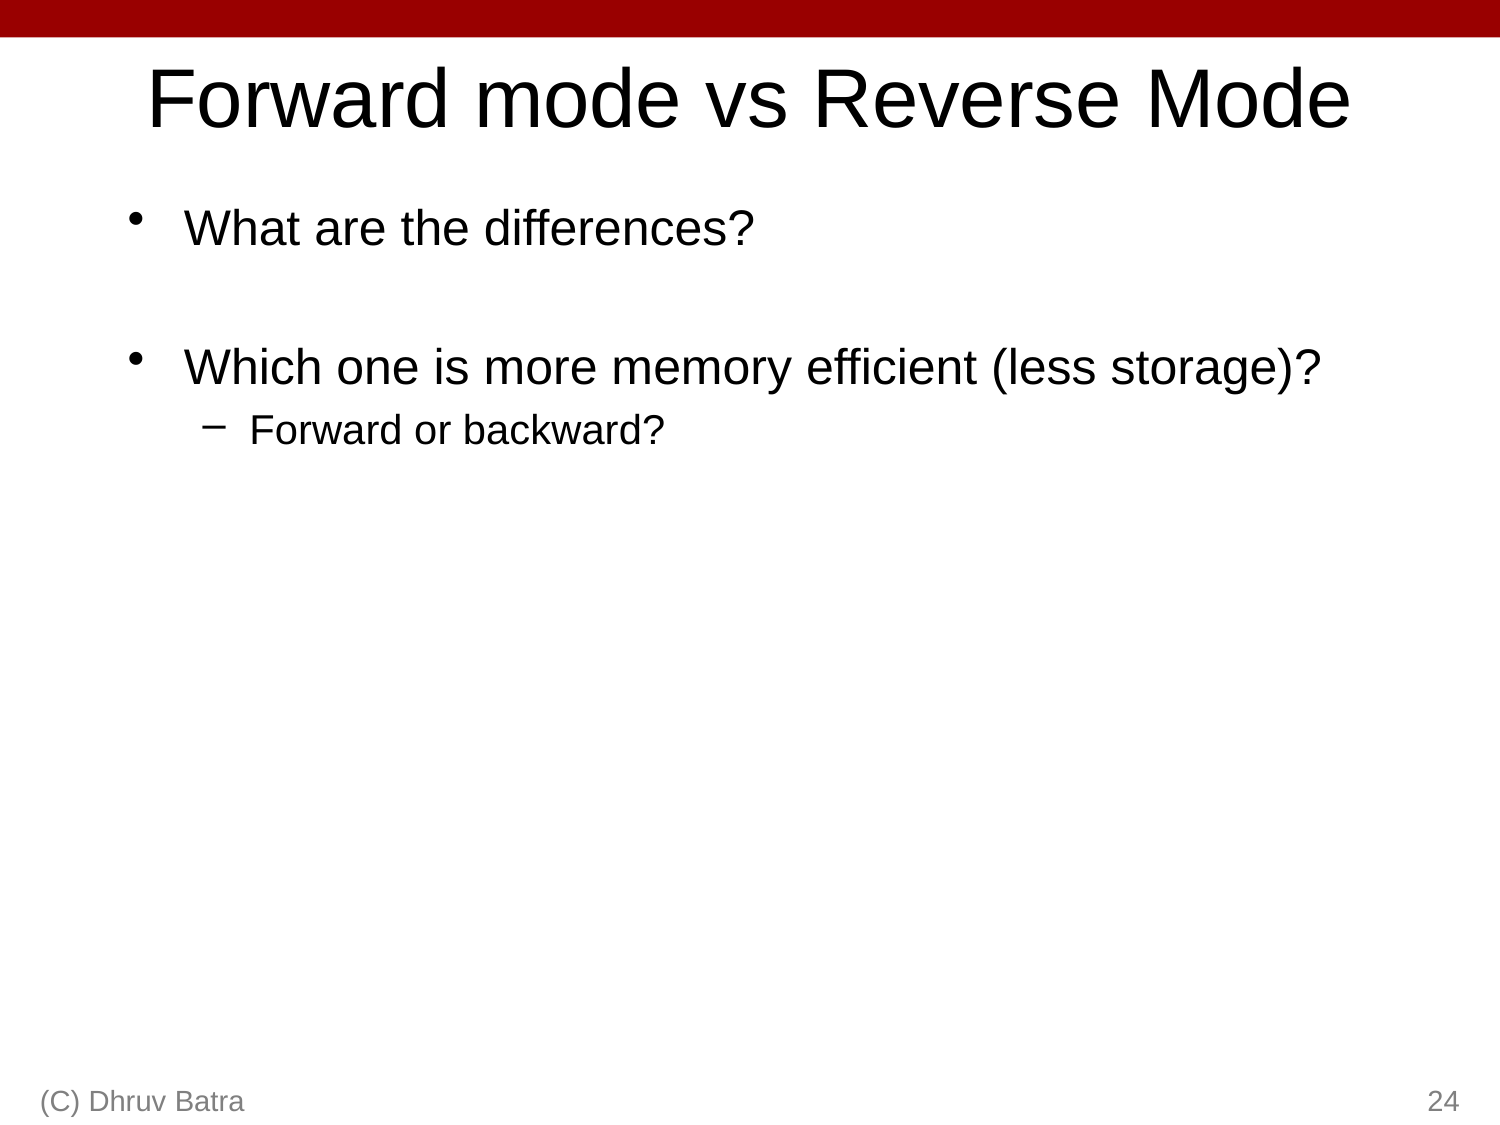

# Forward mode vs Reverse Mode
What are the differences?

Which one is more memory efficient (less storage)?
Forward or backward?

(C) Dhruv Batra
24